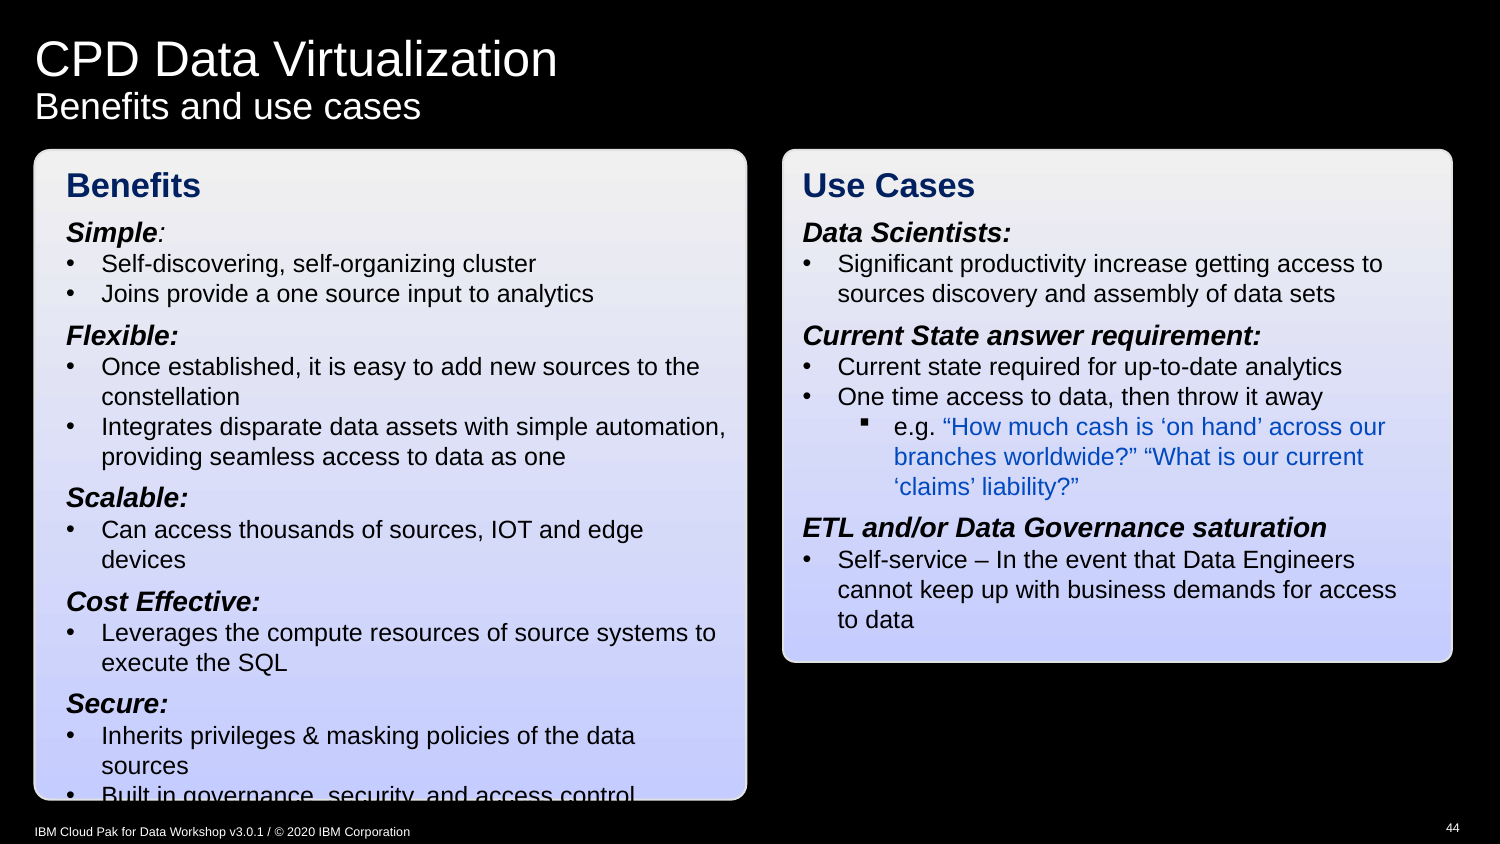

CPD Data Virtualization
Benefits and use cases

Use Cases
Data Scientists:
Significant productivity increase getting access to sources discovery and assembly of data sets
Current State answer requirement:
Current state required for up-to-date analytics
One time access to data, then throw it away
e.g. “How much cash is ‘on hand’ across our branches worldwide?” “What is our current ‘claims’ liability?”
ETL and/or Data Governance saturation
Self-service – In the event that Data Engineers cannot keep up with business demands for access to data
Benefits
Simple:
Self-discovering, self-organizing cluster
Joins provide a one source input to analytics
Flexible:
Once established, it is easy to add new sources to the constellation
Integrates disparate data assets with simple automation, providing seamless access to data as one
Scalable:
Can access thousands of sources, IOT and edge devices
Cost Effective:
Leverages the compute resources of source systems to execute the SQL
Secure:
Inherits privileges & masking policies of the data sources
Built in governance, security, and access control
44
IBM Cloud Pak for Data Workshop v3.0.1 / © 2020 IBM Corporation